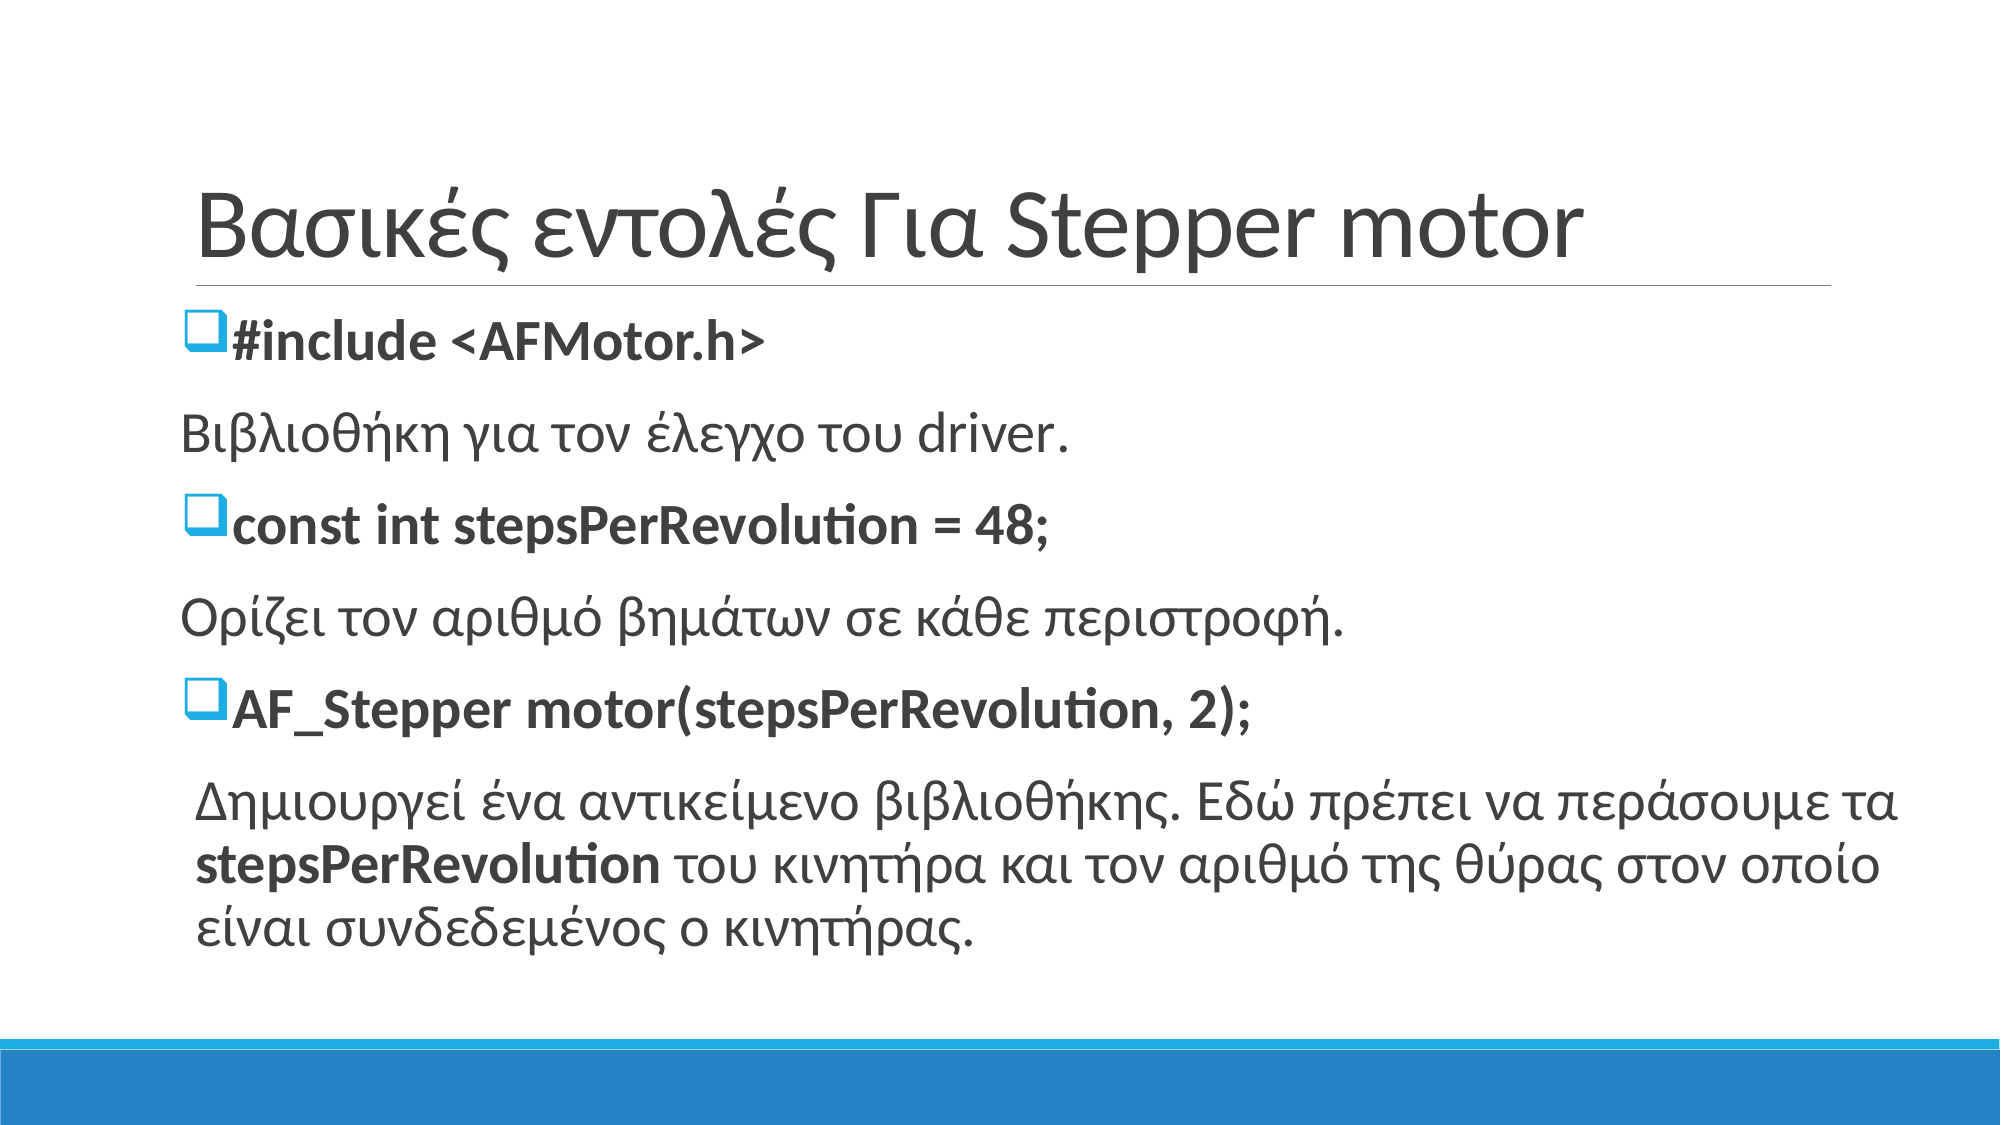

# Βασικές εντολές Για Stepper motor
#include <AFMotor.h>
Βιβλιοθήκη για τον έλεγχο του driver.
const int stepsPerRevolution = 48;
Ορίζει τον αριθμό βημάτων σε κάθε περιστροφή.
AF_Stepper motor(stepsPerRevolution, 2);
Δημιουργεί ένα αντικείμενο βιβλιοθήκης. Εδώ πρέπει να περάσουμε τα stepsPerRevolution του κινητήρα και τον αριθμό της θύρας στον οποίο είναι συνδεδεμένος ο κινητήρας.